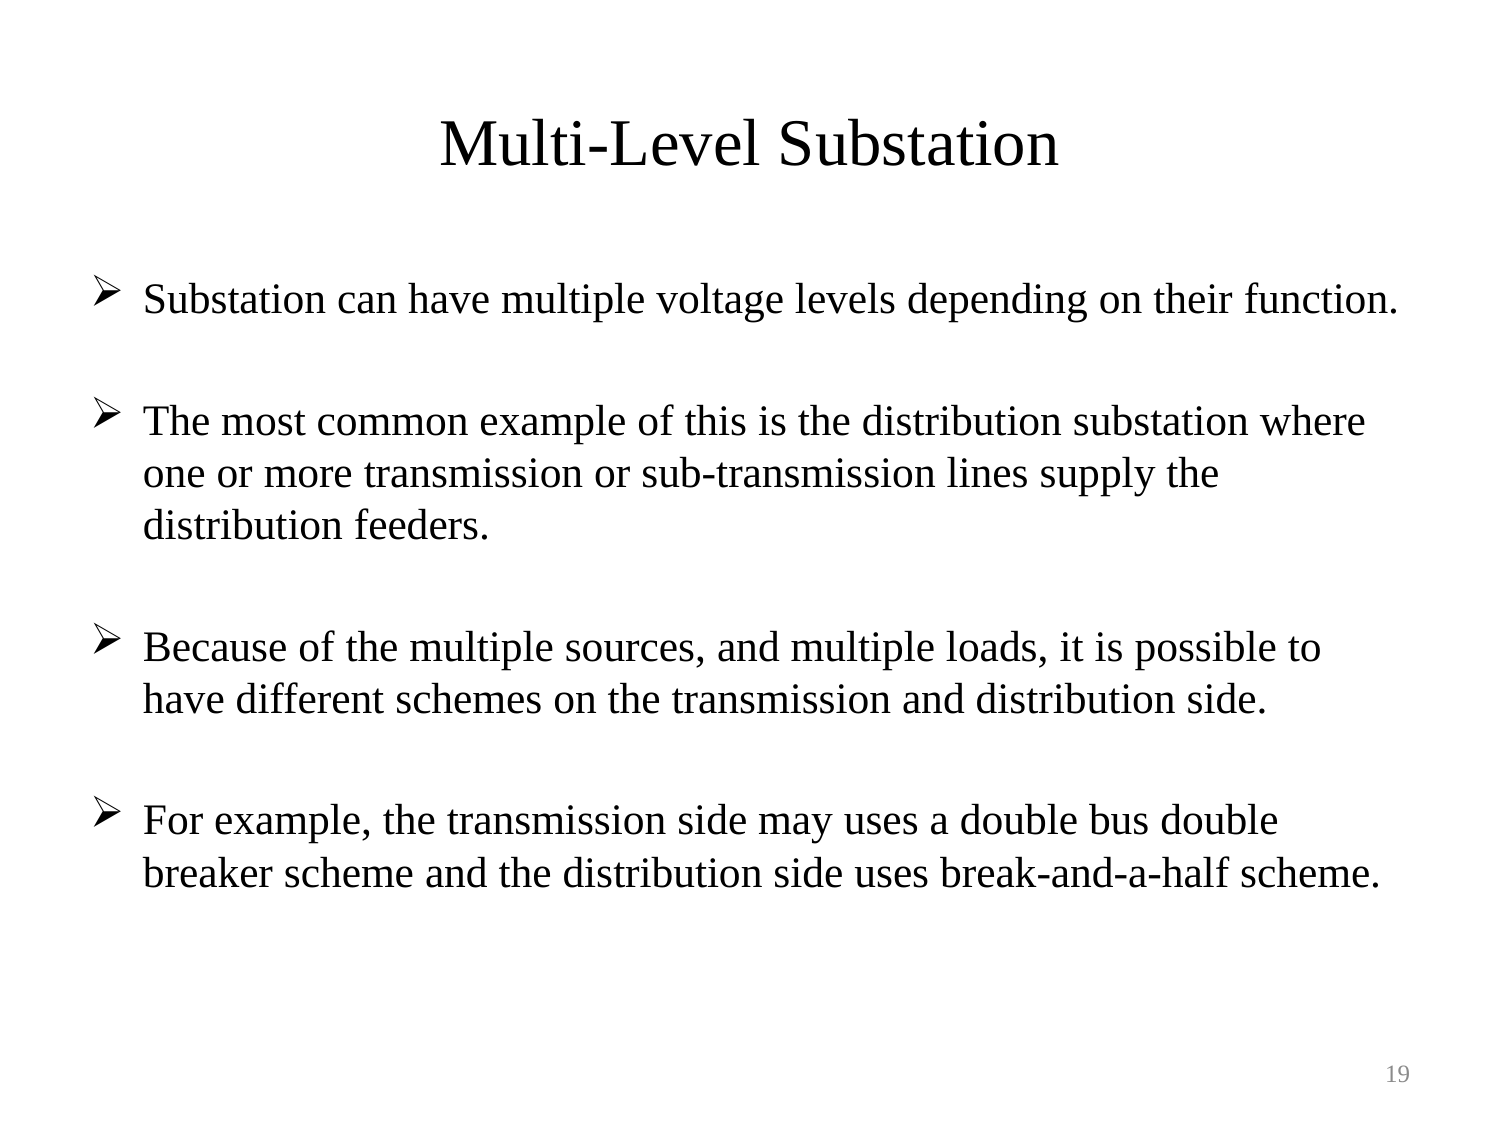

# Multi-Level Substation
Substation can have multiple voltage levels depending on their function.

The most common example of this is the distribution substation where one or more transmission or sub-transmission lines supply the distribution feeders.

Because of the multiple sources, and multiple loads, it is possible to have different schemes on the transmission and distribution side.

For example, the transmission side may uses a double bus double breaker scheme and the distribution side uses break-and-a-half scheme.
19